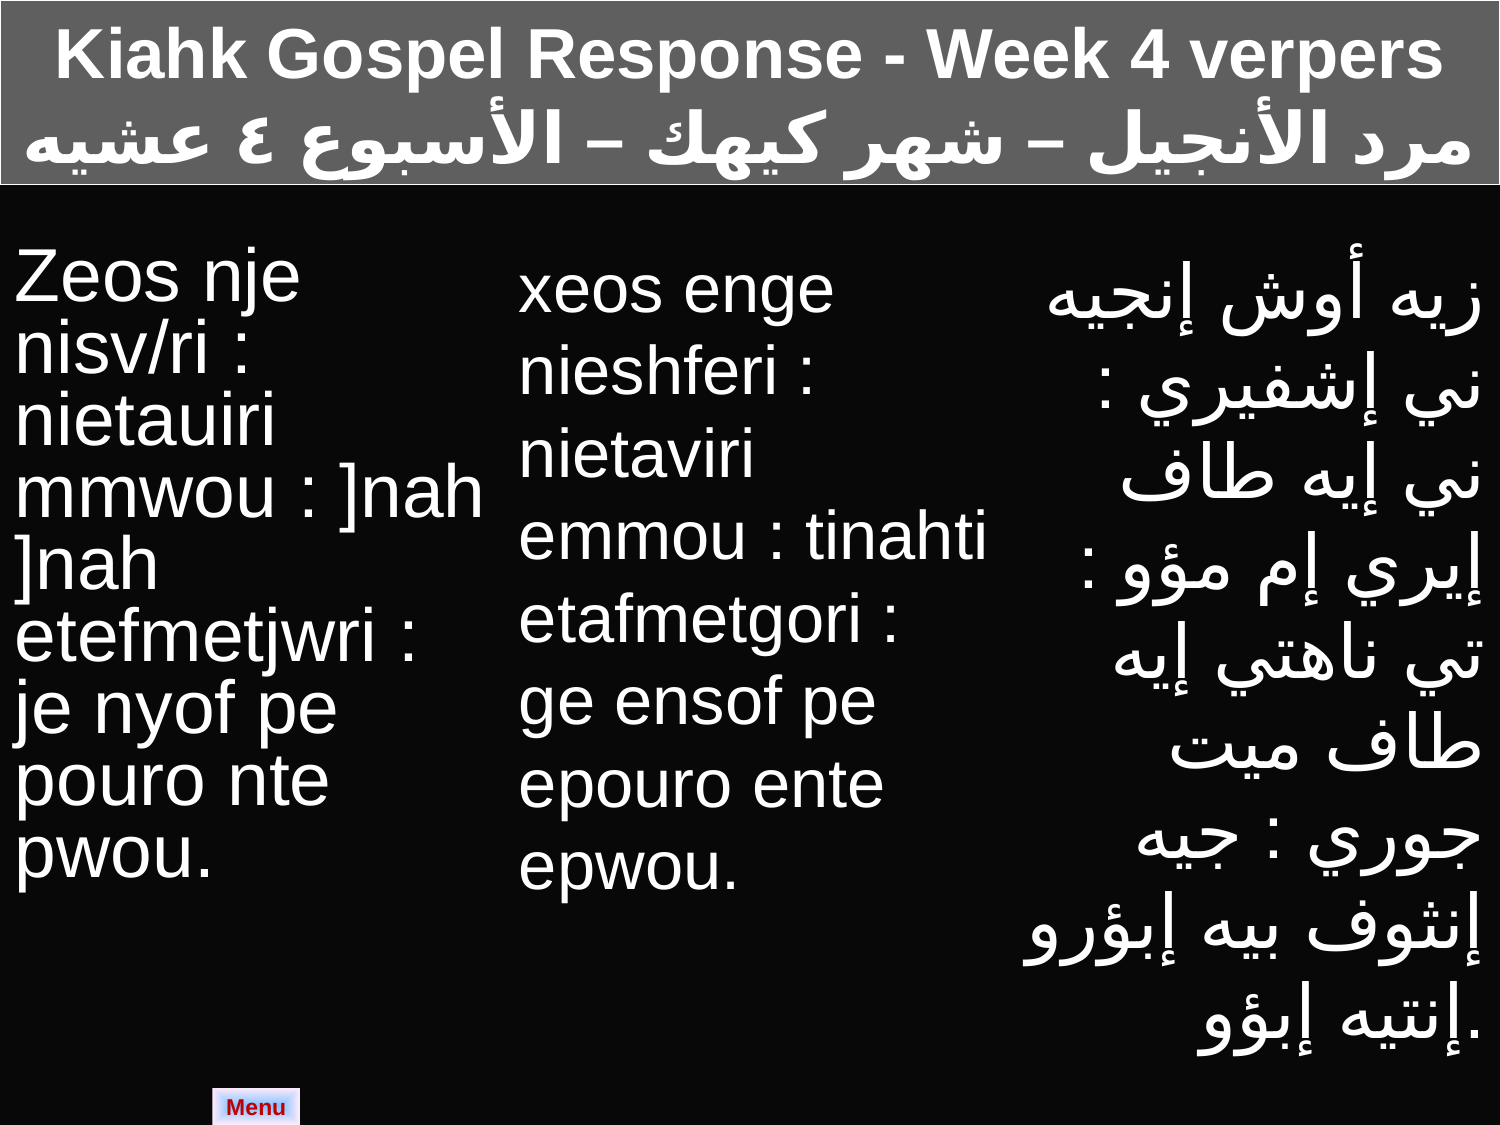

Kiahk Gospel Response - Week 4 verpers
مرد الأنجيل – شهر كيهك – الأسبوع ٤ عشيه
xeos enge nieshferi : nietaviri emmou : tinahti etafmetgori : ge ensof pe epouro ente epwou.
زيه أوش إنجيه ني إشفيري : ني إيه طاف إيري إم مؤو : تي ناهتي إيه طاف ميت جوري : جيه إنثوف بيه إبؤرو إنتيه إبؤو.
Zeos nje nisv/ri : nietauiri mmwou : ]nah]nah etefmetjwri : je nyof pe pouro nte pwou.
Menu